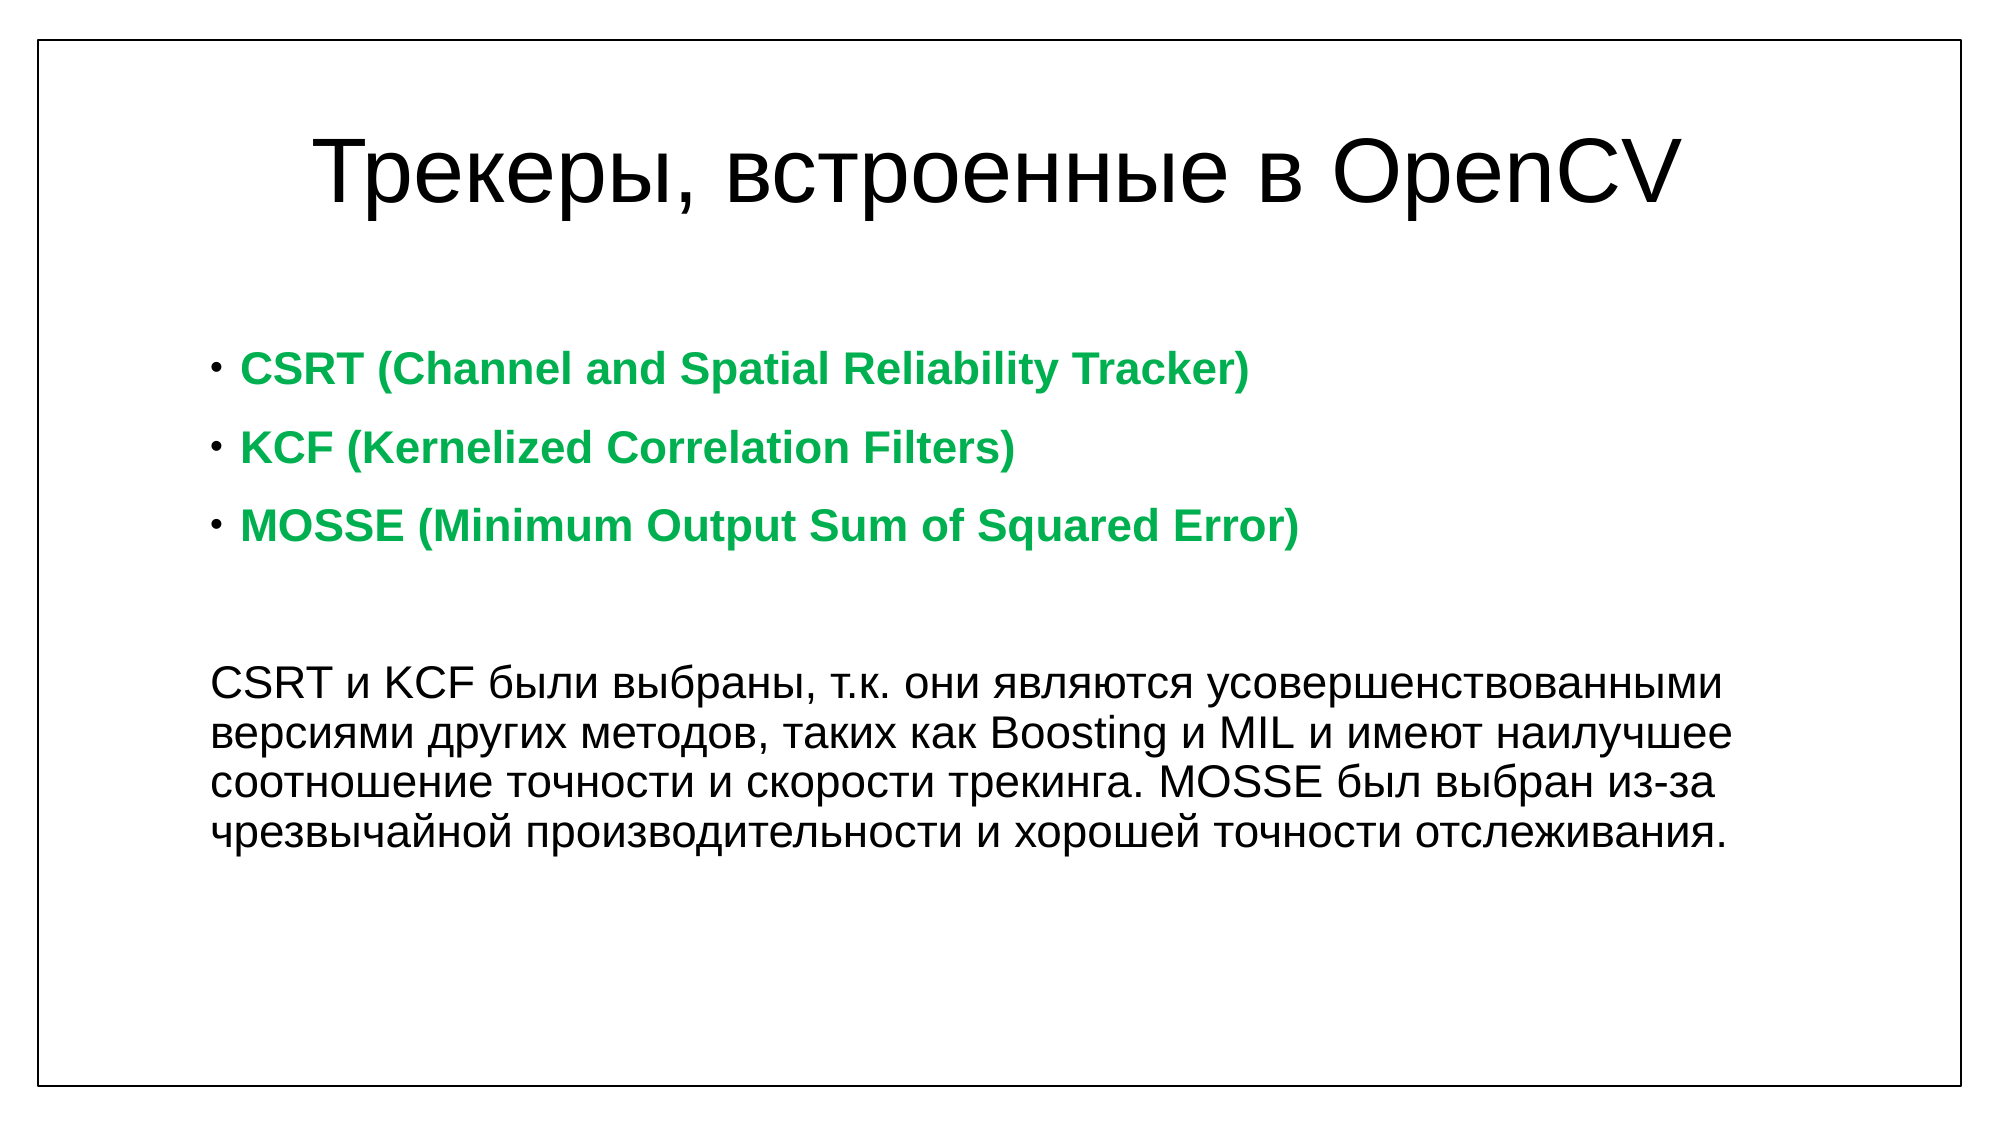

# Трекеры, встроенные в OpenCV
CSRT (Channel and Spatial Reliability Tracker)
KCF (Kernelized Correlation Filters)
MOSSE (Minimum Output Sum of Squared Error)

CSRT и KCF были выбраны, т.к. они являются усовершенствованными версиями других методов, таких как Boosting и MIL и имеют наилучшее соотношение точности и скорости трекинга. MOSSE был выбран из-за чрезвычайной производительности и хорошей точности отслеживания.